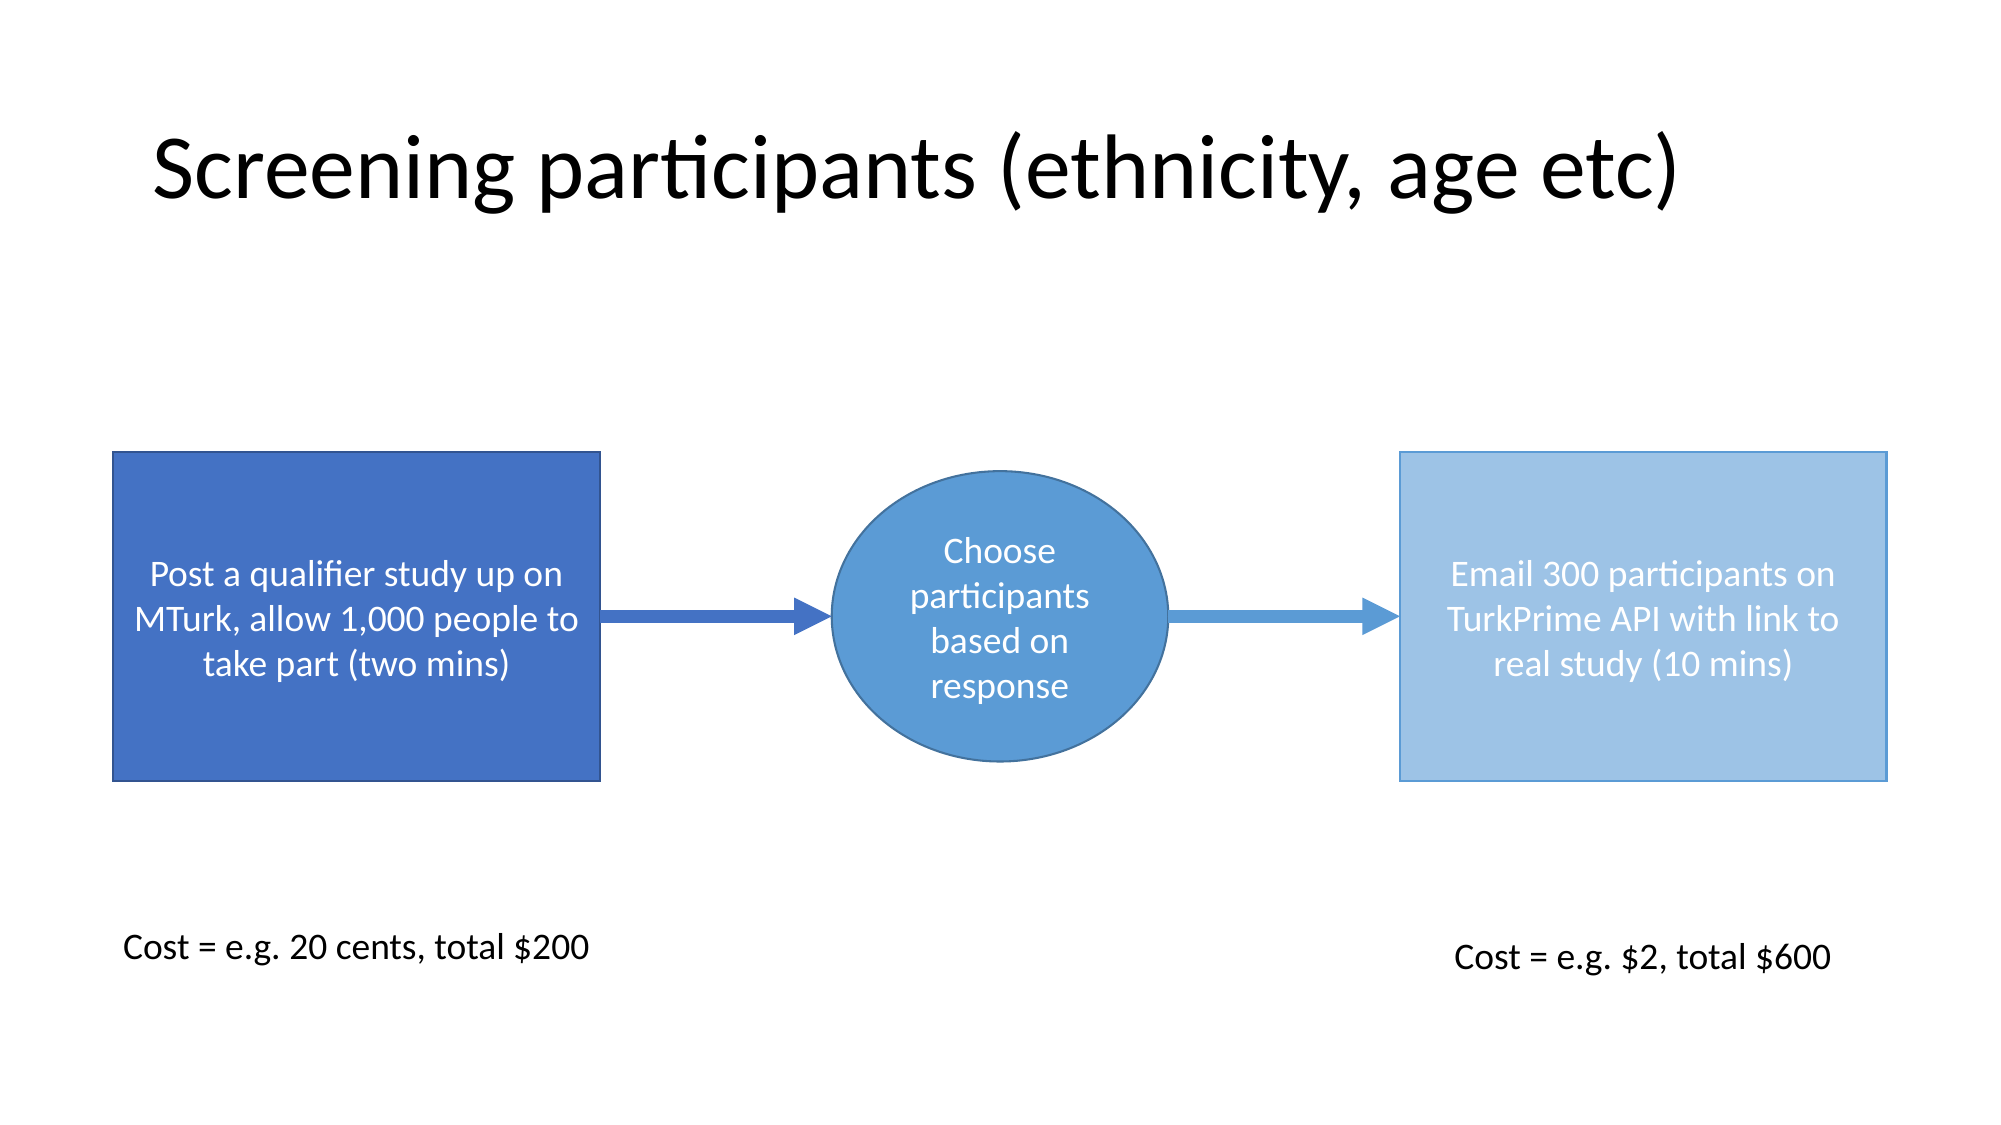

# Screening participants (ethnicity, age etc)
Post a qualifier study up on MTurk, allow 1,000 people to take part (two mins)
Email 300 participants on TurkPrime API with link to real study (10 mins)
Choose participants based on response
Cost = e.g. 20 cents, total $200
Cost = e.g. $2, total $600